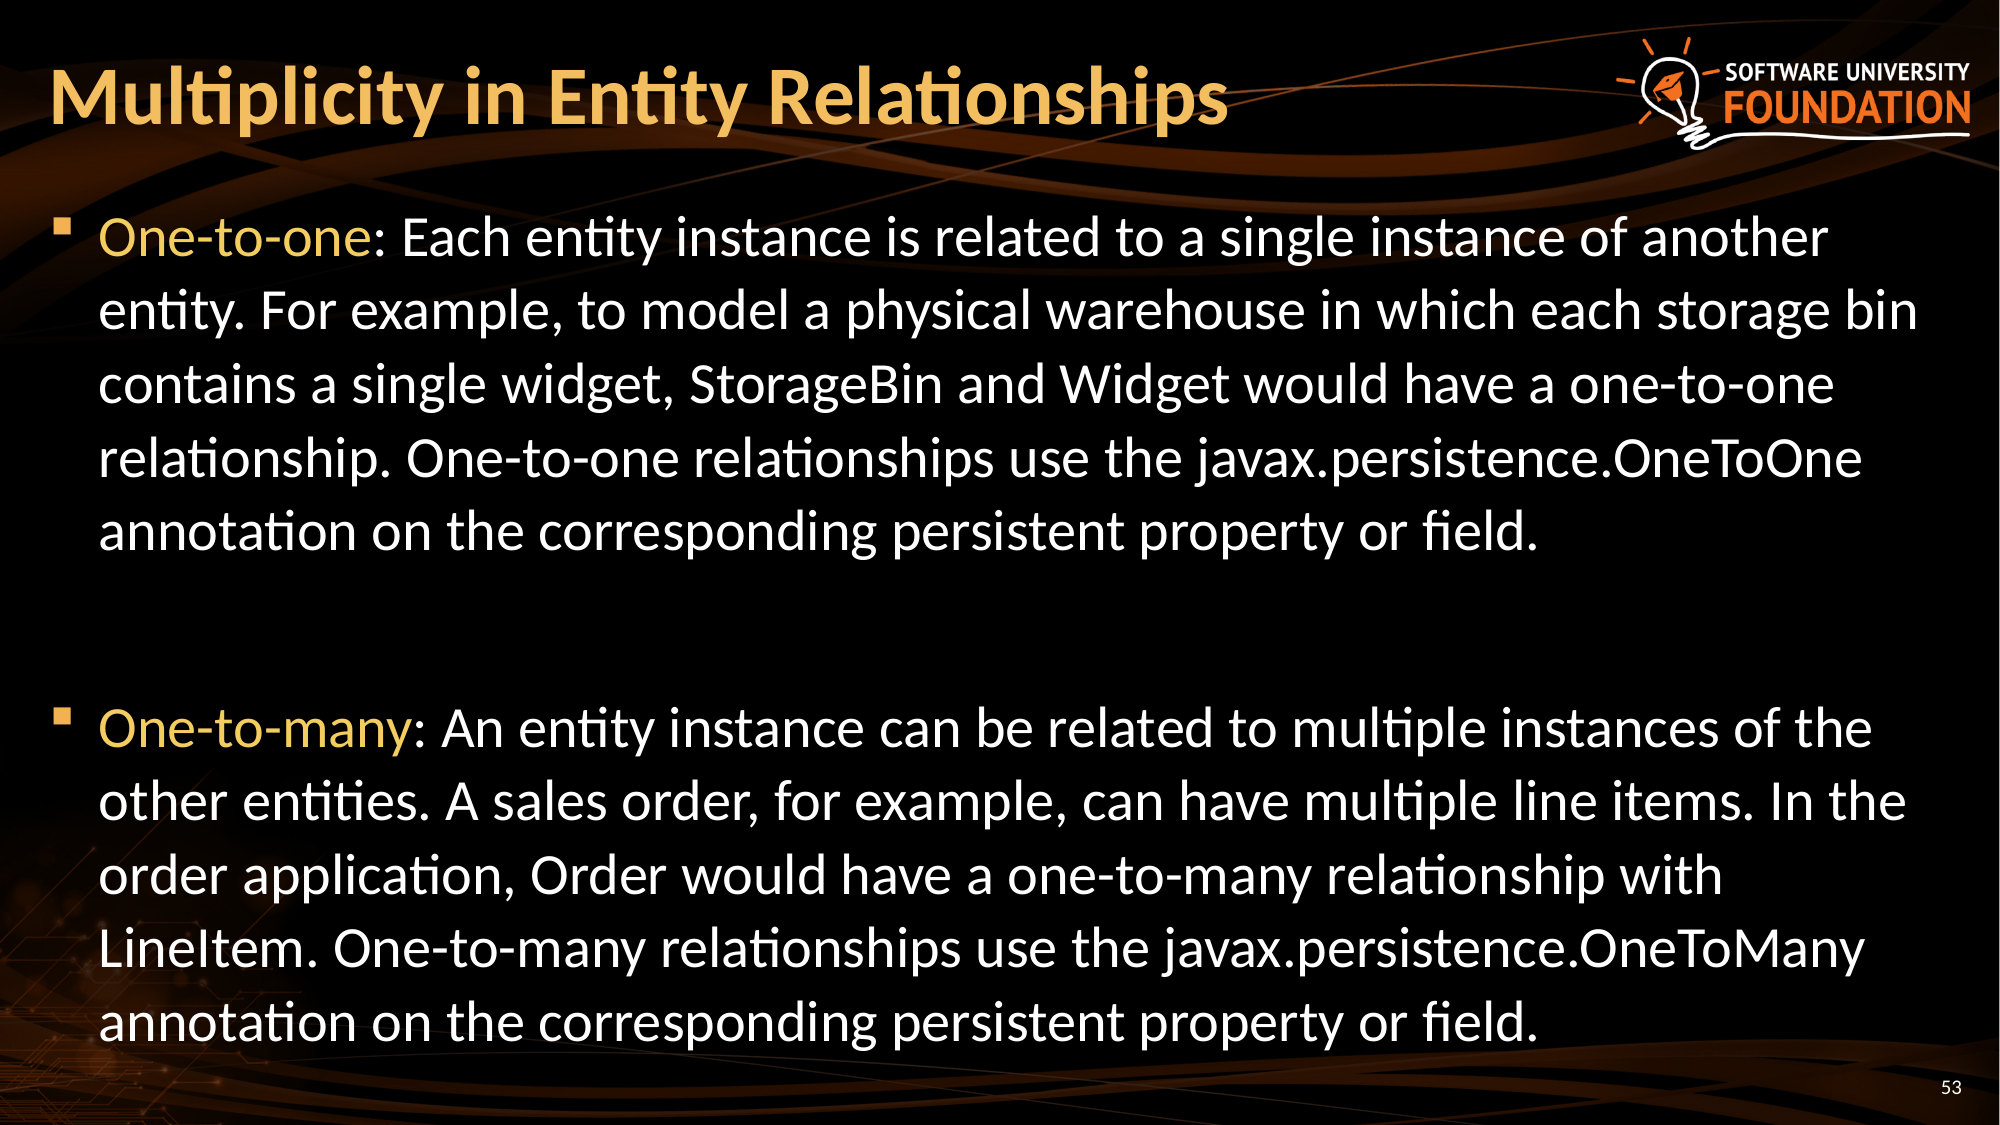

# Multiplicity in Entity Relationships
One-to-one: Each entity instance is related to a single instance of another entity. For example, to model a physical warehouse in which each storage bin contains a single widget, StorageBin and Widget would have a one-to-one relationship. One-to-one relationships use the javax.persistence.OneToOne annotation on the corresponding persistent property or field.

One-to-many: An entity instance can be related to multiple instances of the other entities. A sales order, for example, can have multiple line items. In the order application, Order would have a one-to-many relationship with LineItem. One-to-many relationships use the javax.persistence.OneToMany annotation on the corresponding persistent property or field.

53